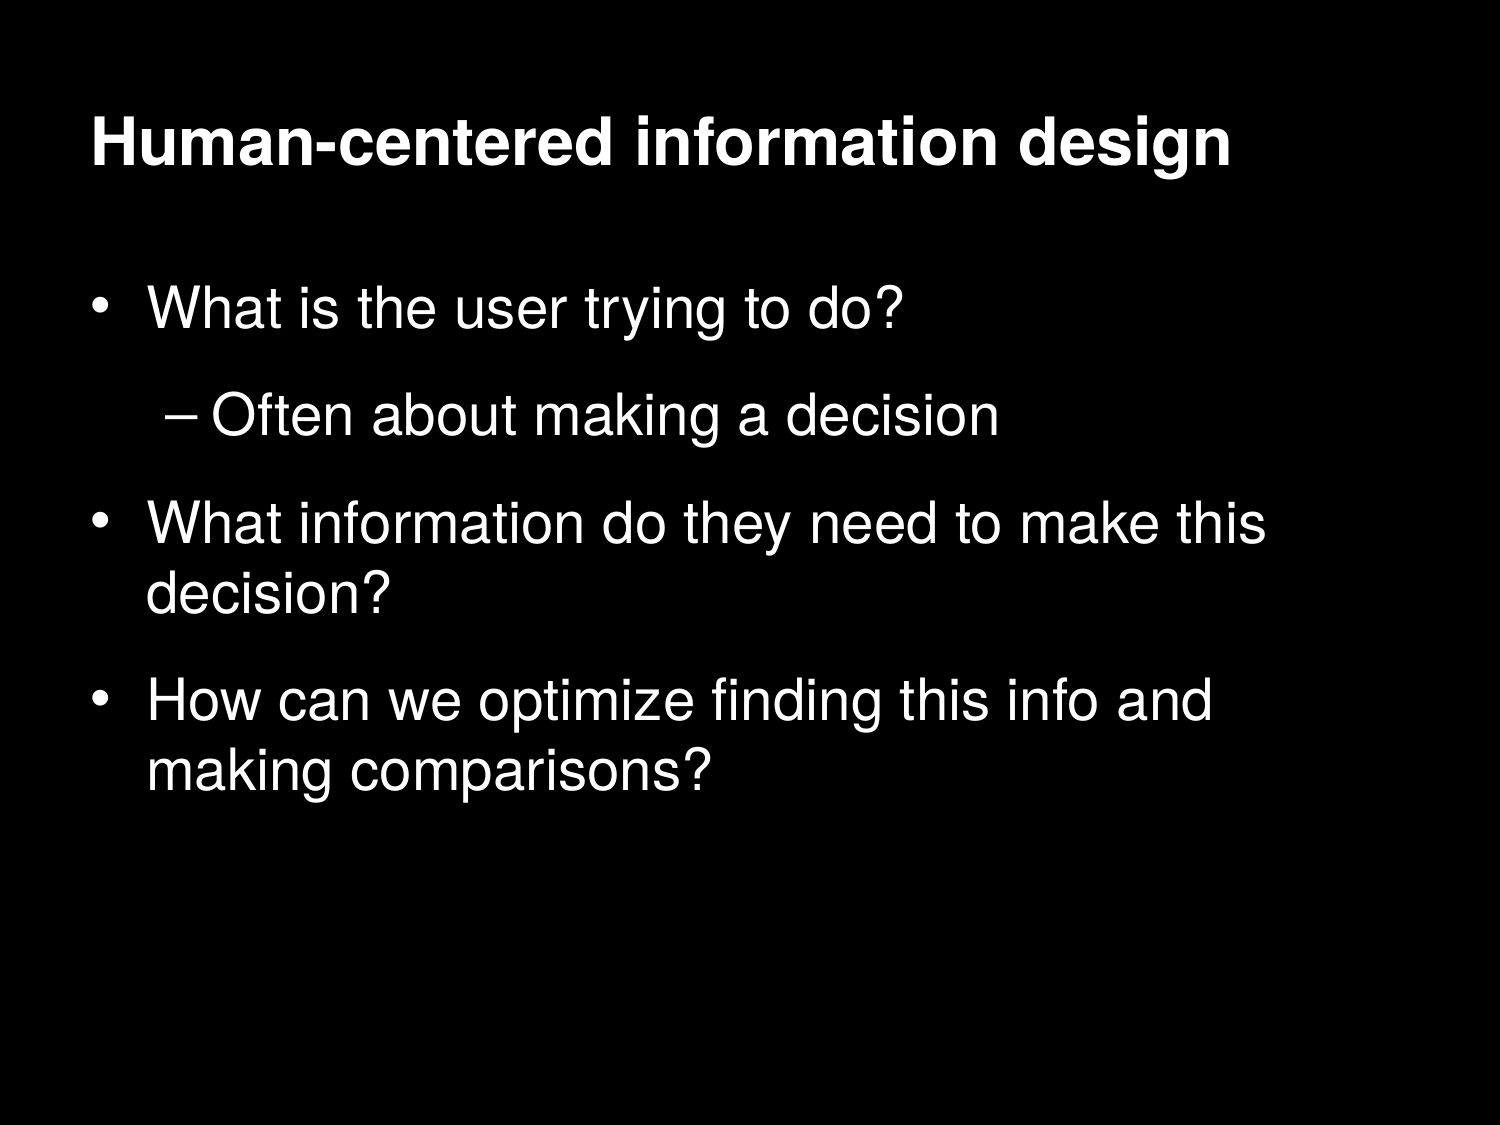

# Human-centered information design
What is the user trying to do?
Often about making a decision
What information do they need to make this decision?
How can we optimize finding this info and making comparisons?